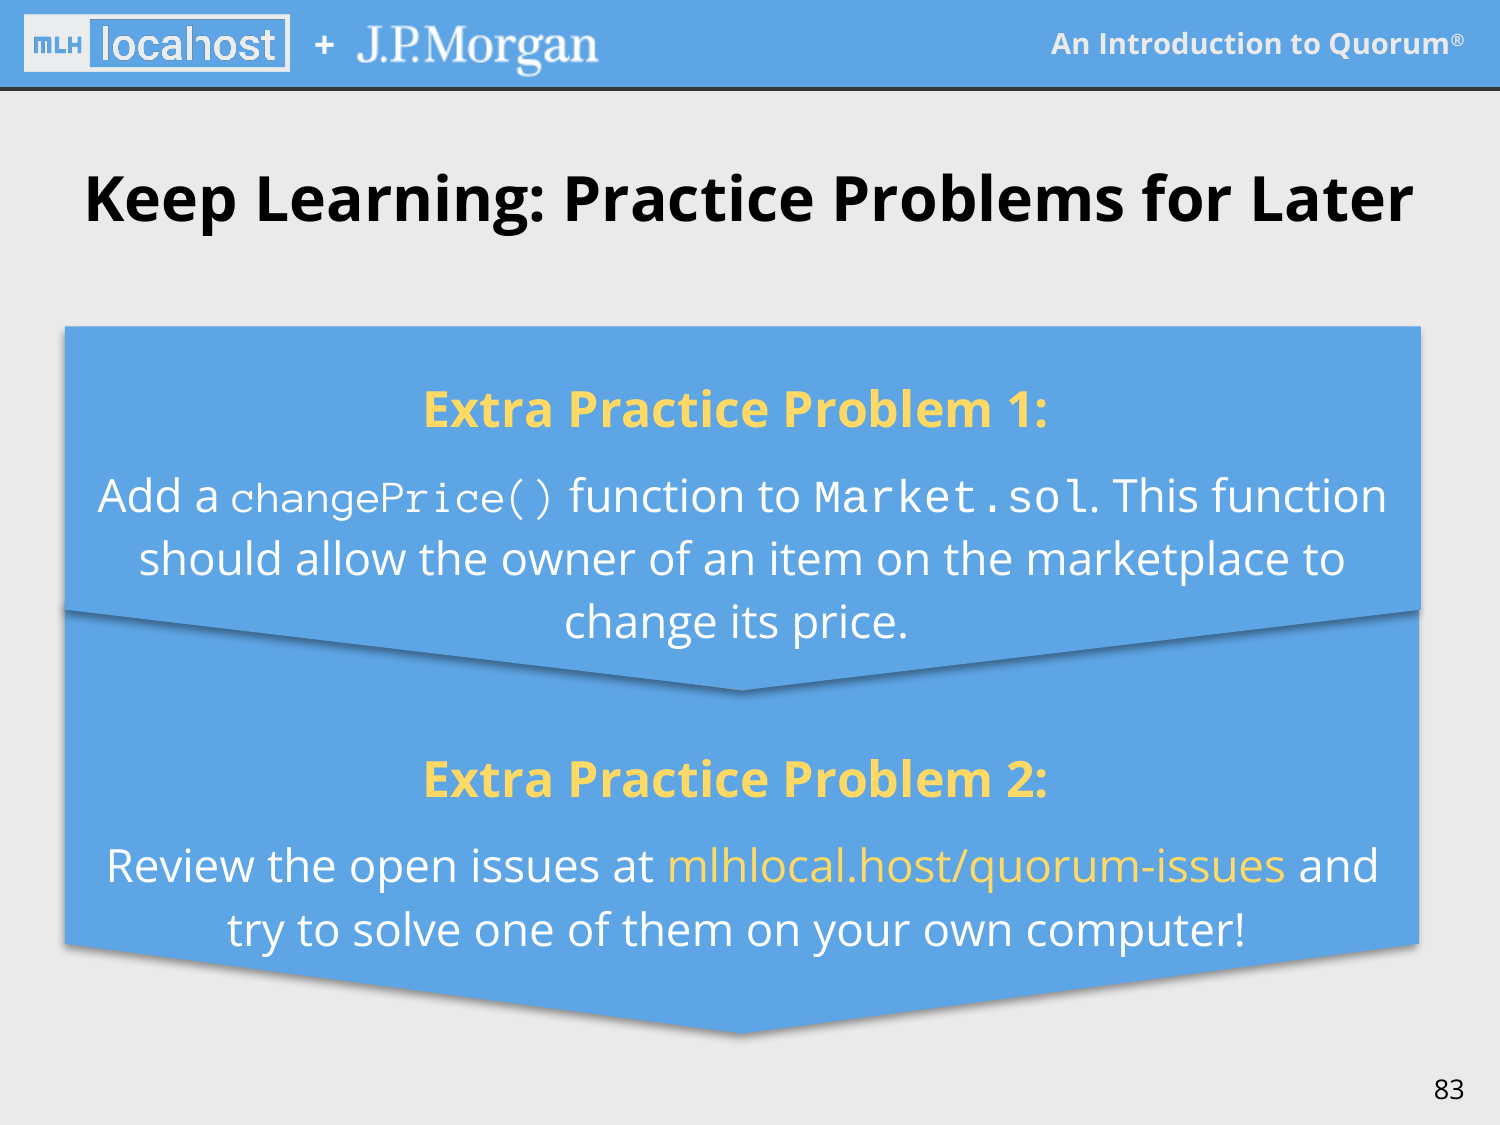

Keep Learning: Practice Problems for Later

Extra Practice Problem 1:
Add a changePrice() function to Market.sol. This function should allow the owner of an item on the marketplace to change its price.
Extra Practice Problem 2:
Review the open issues at mlhlocal.host/quorum-issues and try to solve one of them on your own computer!
83